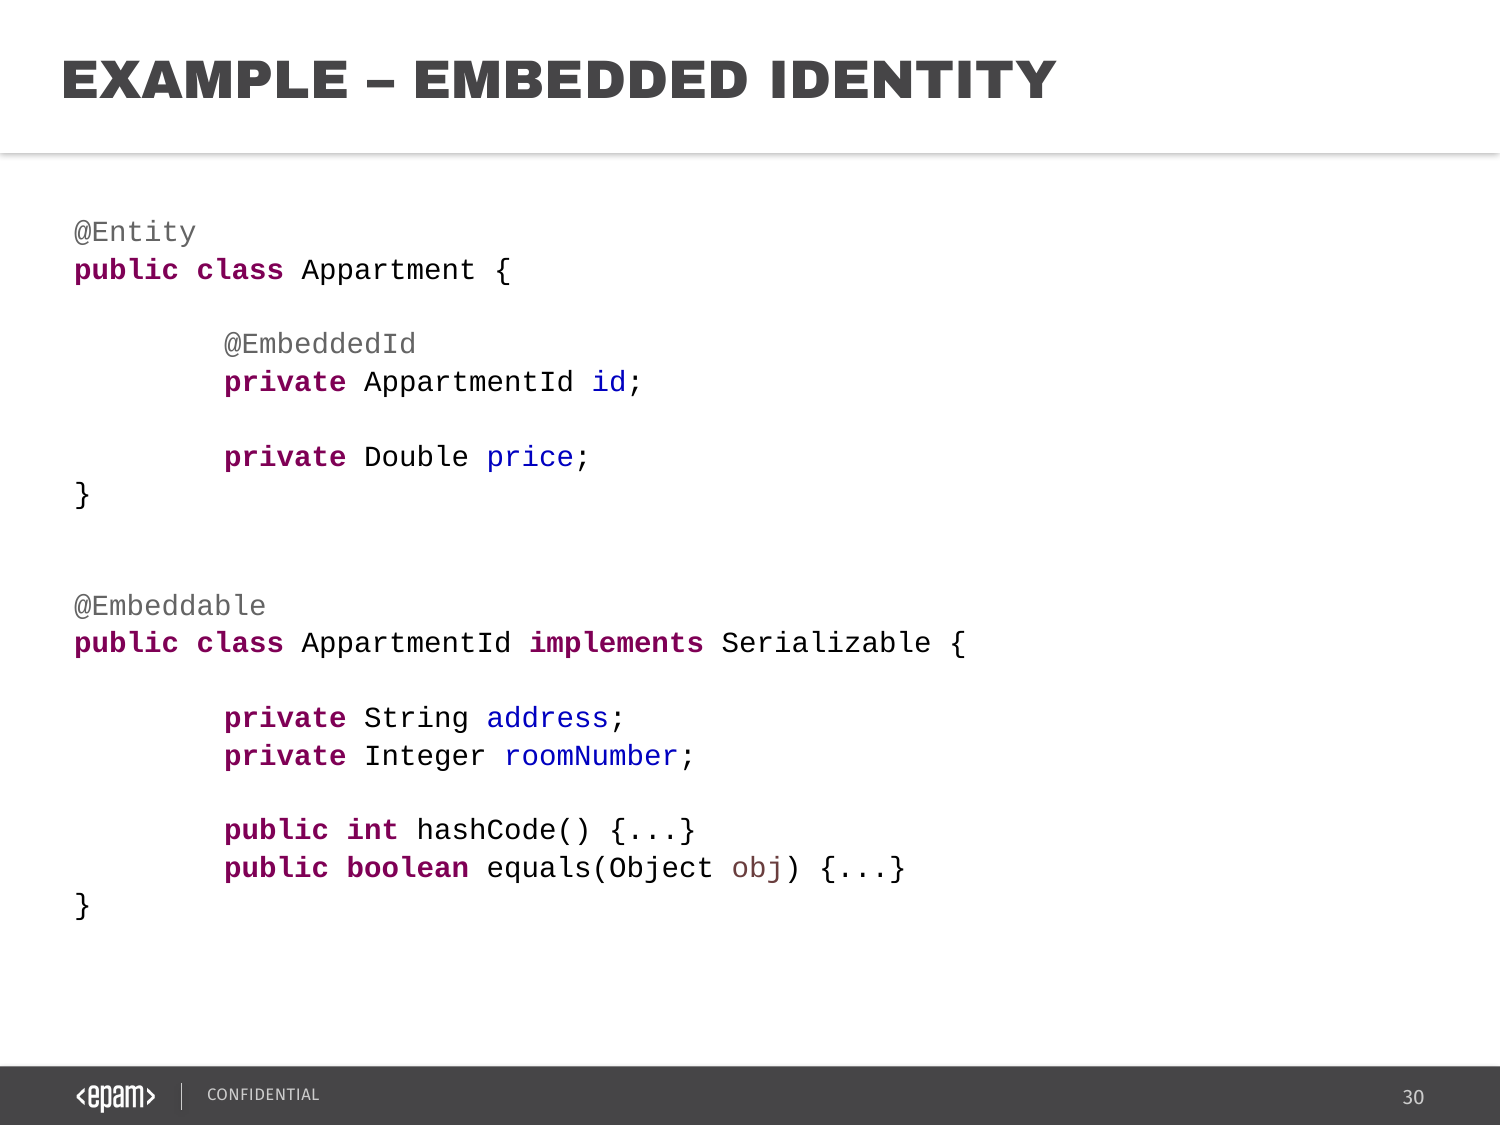

EXAMPLE – EMBEDDED IDENTITY
@Entity
public class Appartment {

	@EmbeddedId
	private AppartmentId id;

	private Double price;
}

@Embeddable
public class AppartmentId implements Serializable {

	private String address;
	private Integer roomNumber;

	public int hashCode() {...}
	public boolean equals(Object obj) {...}
}